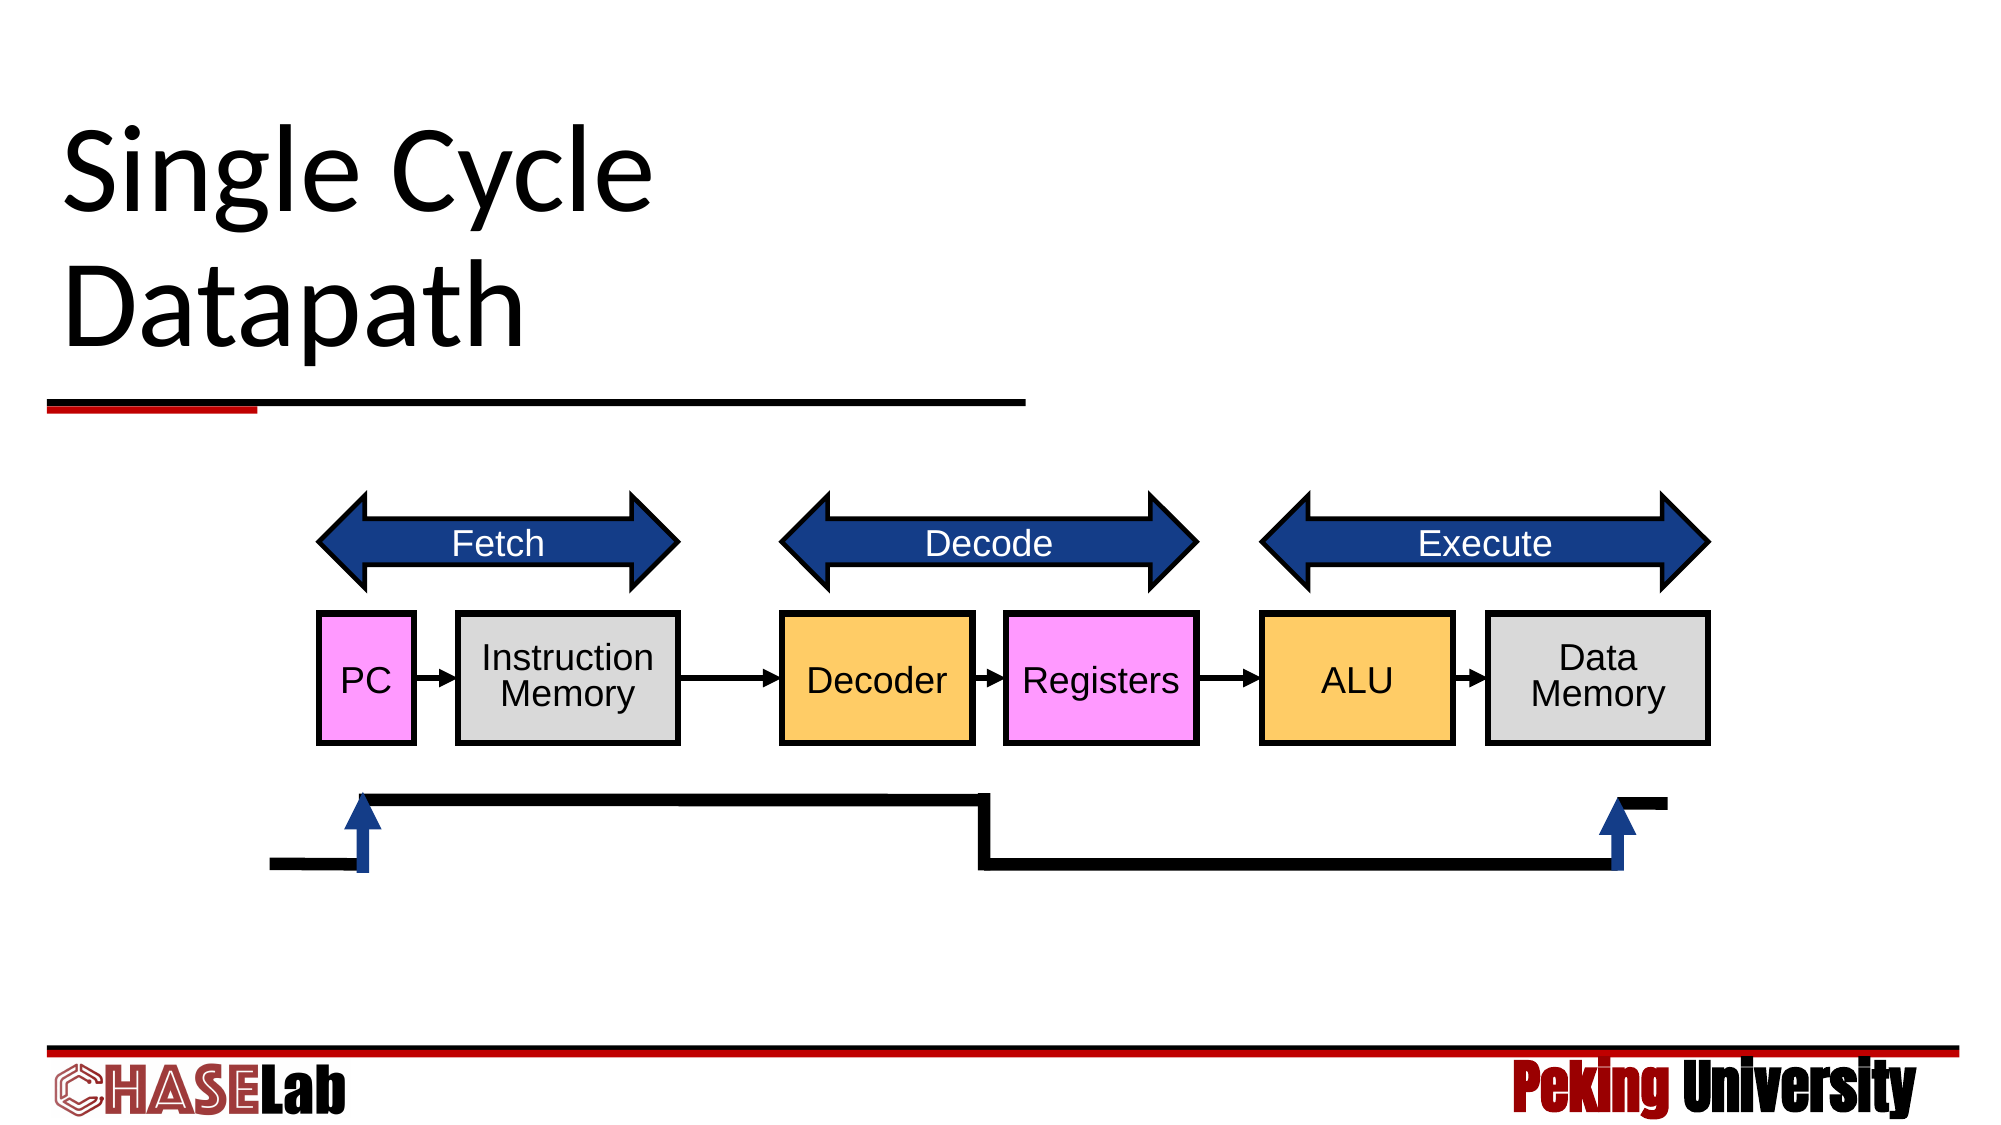

# Single Cycle Datapath

Decode
Decoder
Registers
Execute
ALU
Data Memory
Fetch
PC
Instruction Memory